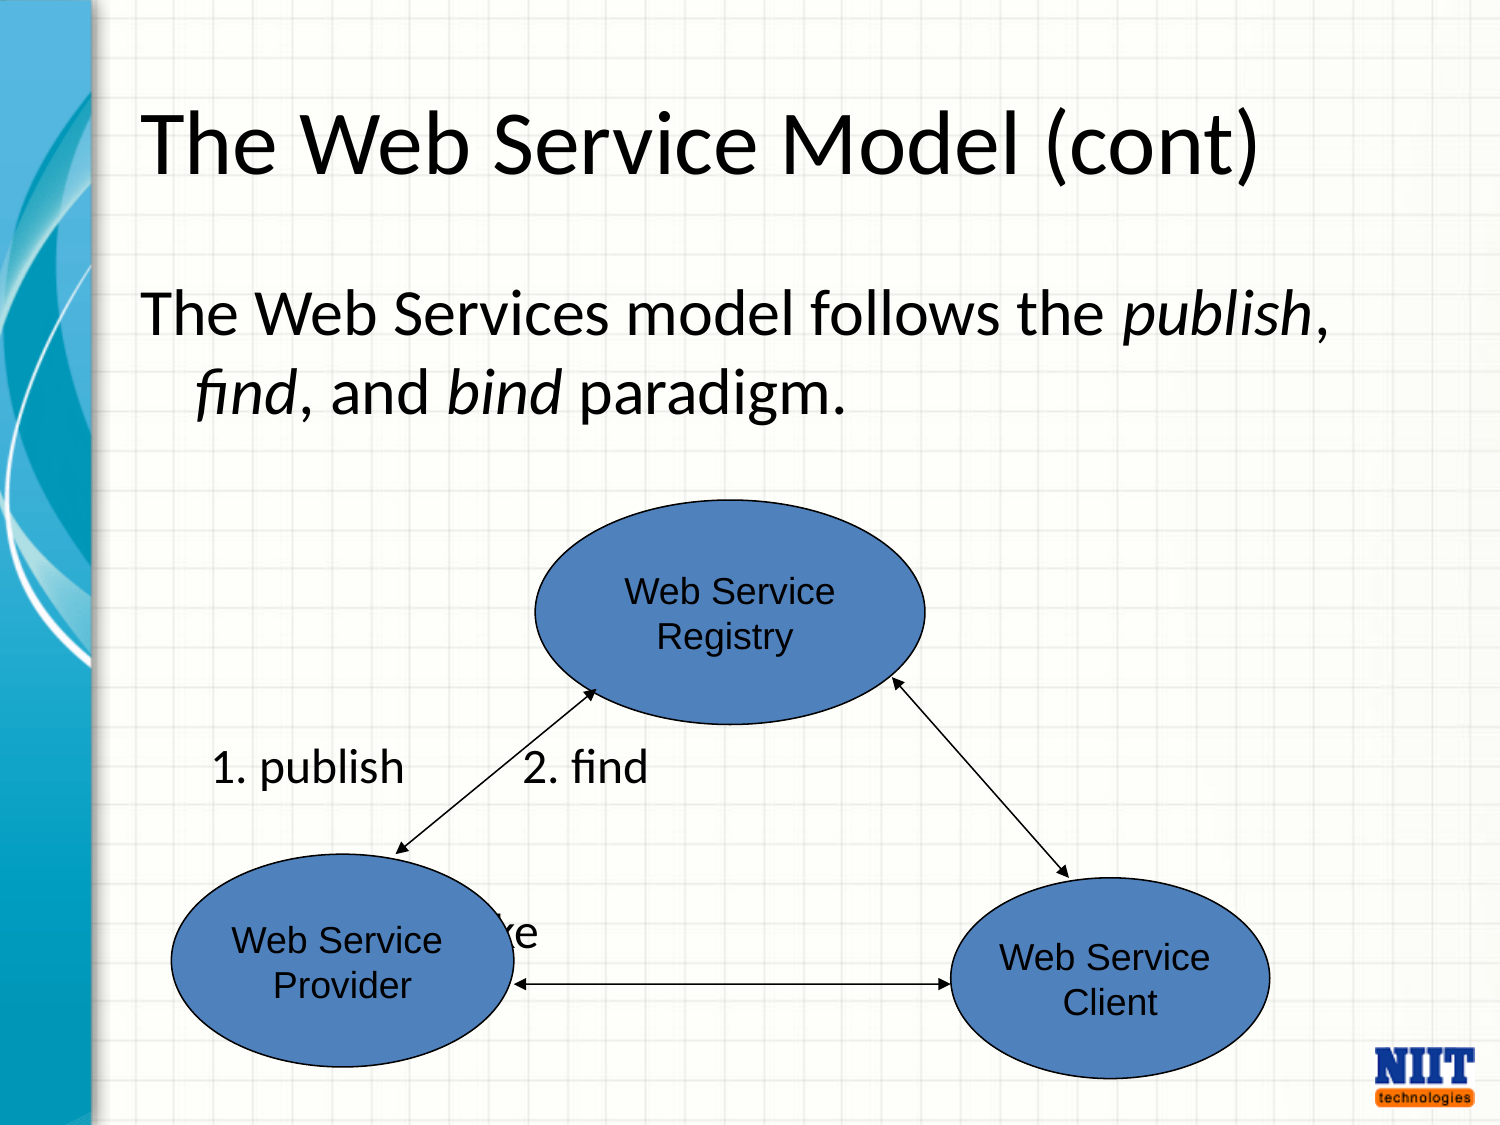

# The Web Service Model (cont)
The Web Services model follows the publish, find, and bind paradigm.

		 1. publish 				  2. find

				     3. bind/invoke
Web Service
Registry

Web Service
Provider
Web Service
Client